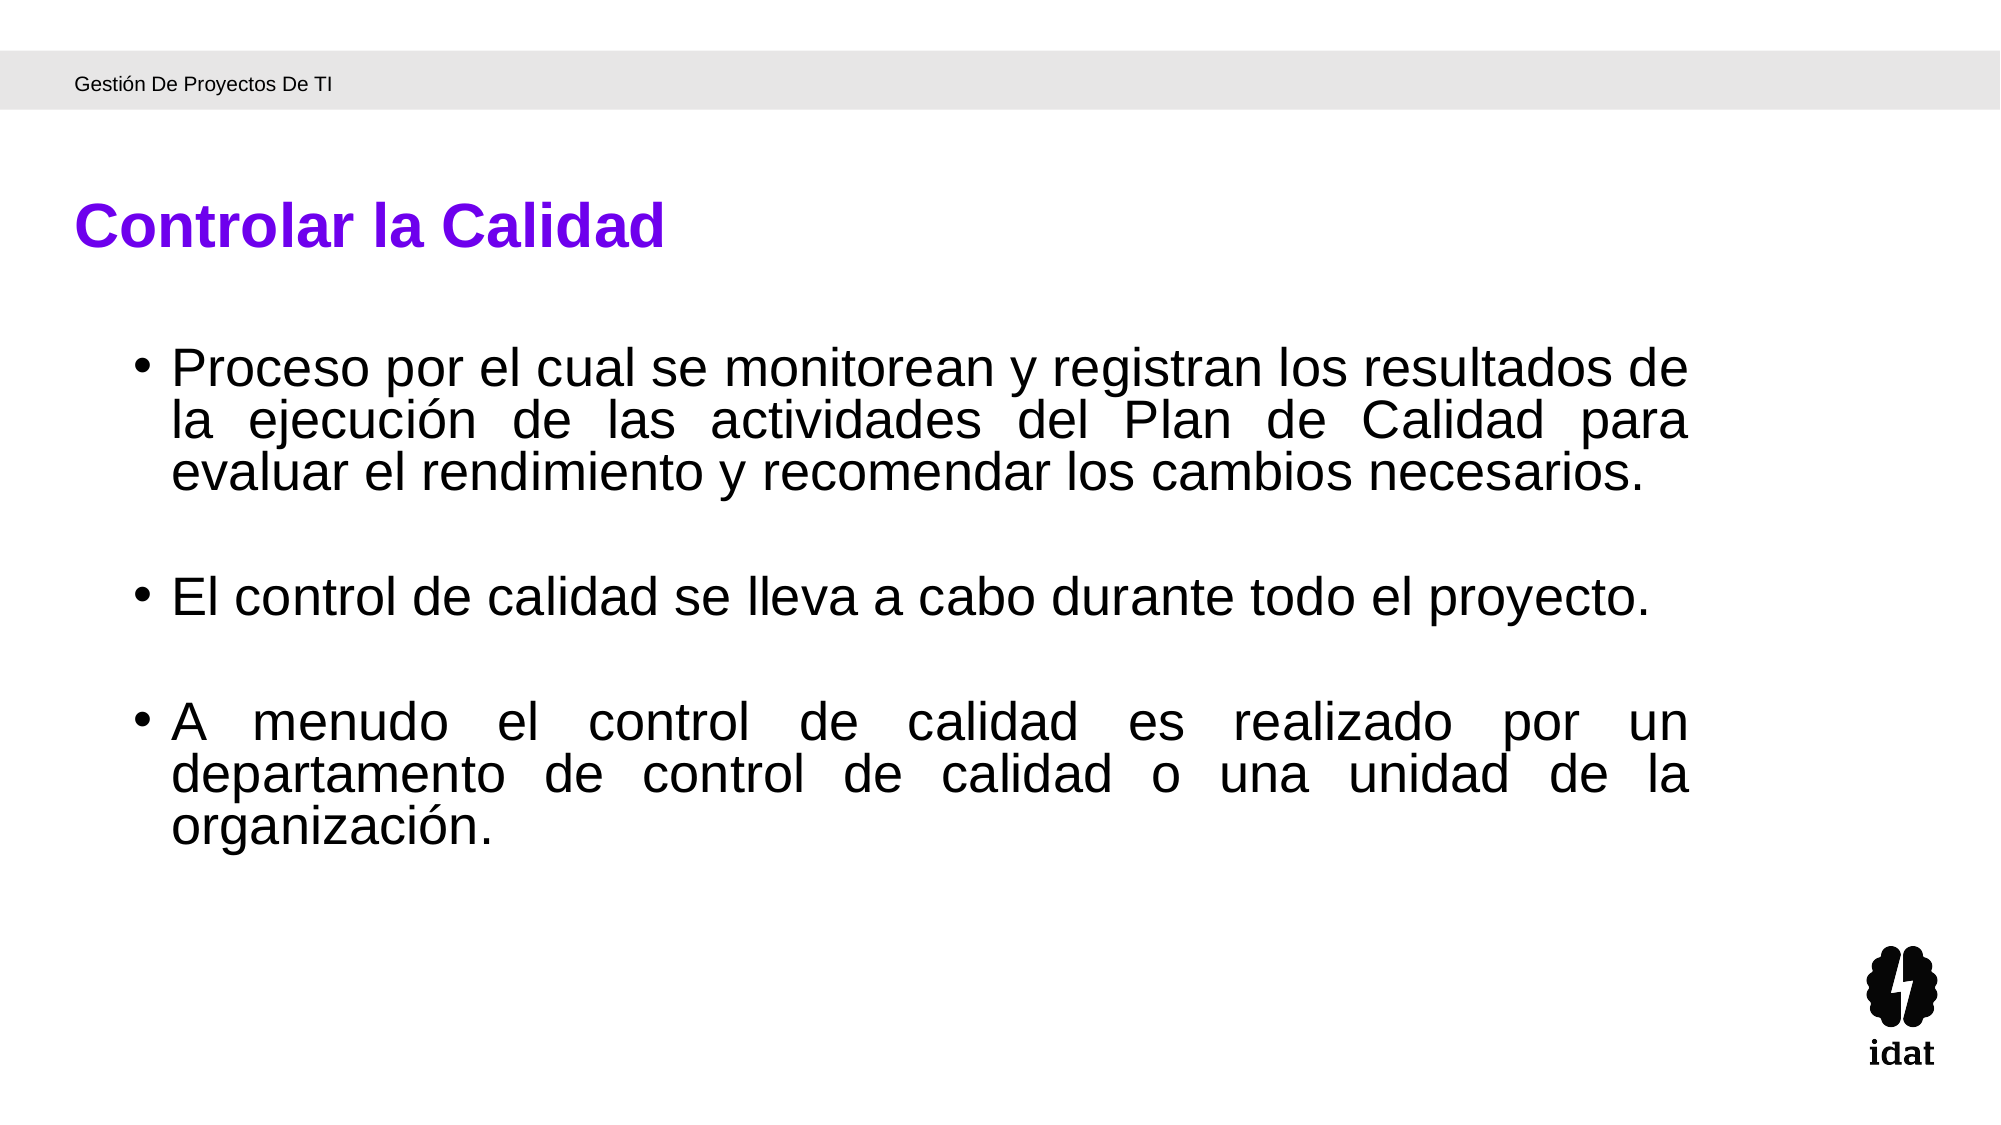

Gestión De Proyectos De TI

Controlar la Calidad
Proceso por el cual se monitorean y registran los resultados de la ejecución de las actividades del Plan de Calidad para evaluar el rendimiento y recomendar los cambios necesarios.

El control de calidad se lleva a cabo durante todo el proyecto.

A menudo el control de calidad es realizado por un departamento de control de calidad o una unidad de la organización.